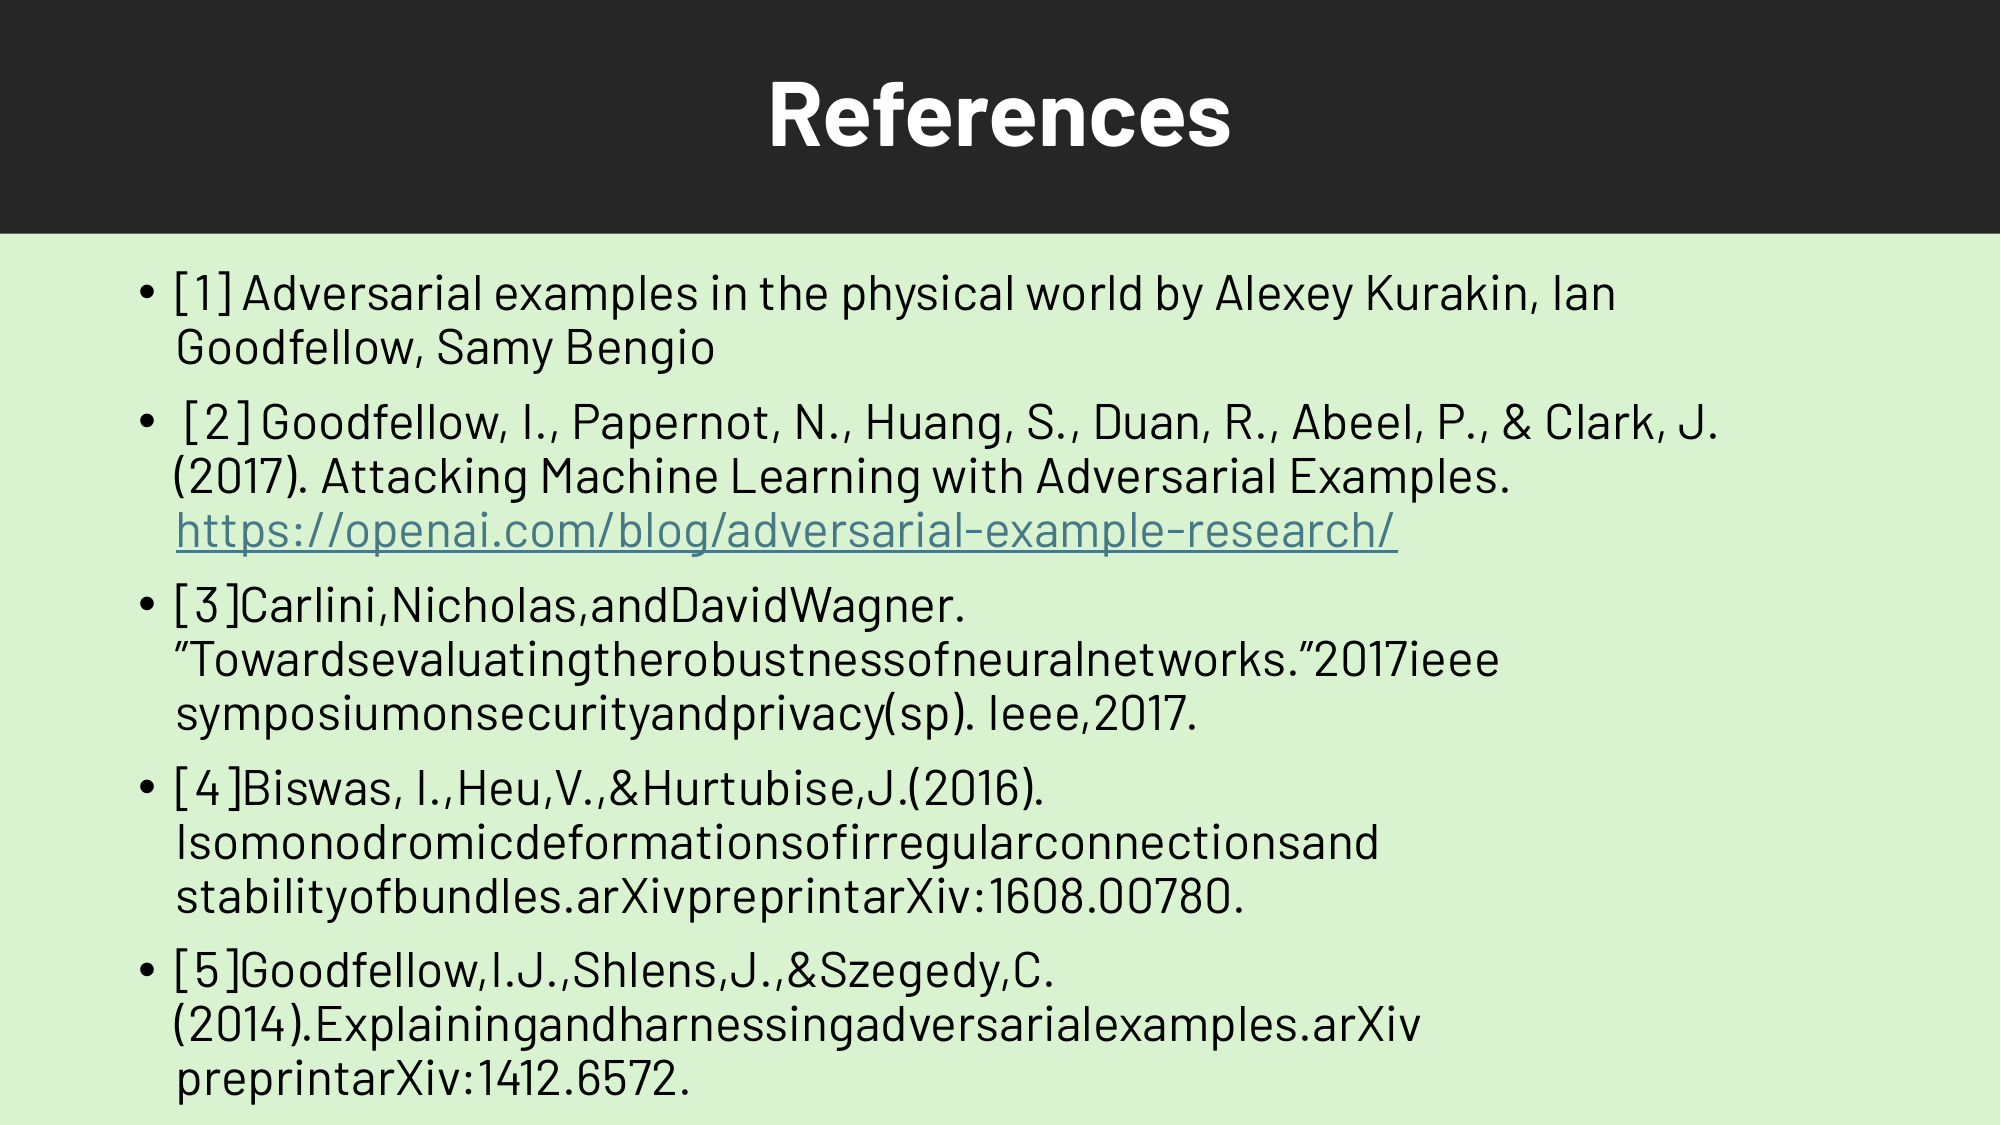

References
[1] Adversarial examples in the physical world by Alexey Kurakin, Ian Goodfellow, Samy Bengio
 [2] Goodfellow, I., Papernot, N., Huang, S., Duan, R., Abeel, P., & Clark, J. (2017). Attacking Machine Learning with Adversarial Examples. https://openai.com/blog/adversarial-example-research/
[3]Carlini,Nicholas,andDavidWagner. ”Towardsevaluatingtherobustnessofneuralnetworks.”2017ieee symposiumonsecurityandprivacy(sp). Ieee,2017.
[4]Biswas, I.,Heu,V.,&Hurtubise,J.(2016). Isomonodromicdeformationsofirregularconnectionsand stabilityofbundles.arXivpreprintarXiv:1608.00780.
[5]Goodfellow,I.J.,Shlens,J.,&Szegedy,C.(2014).Explainingandharnessingadversarialexamples.arXiv preprintarXiv:1412.6572.